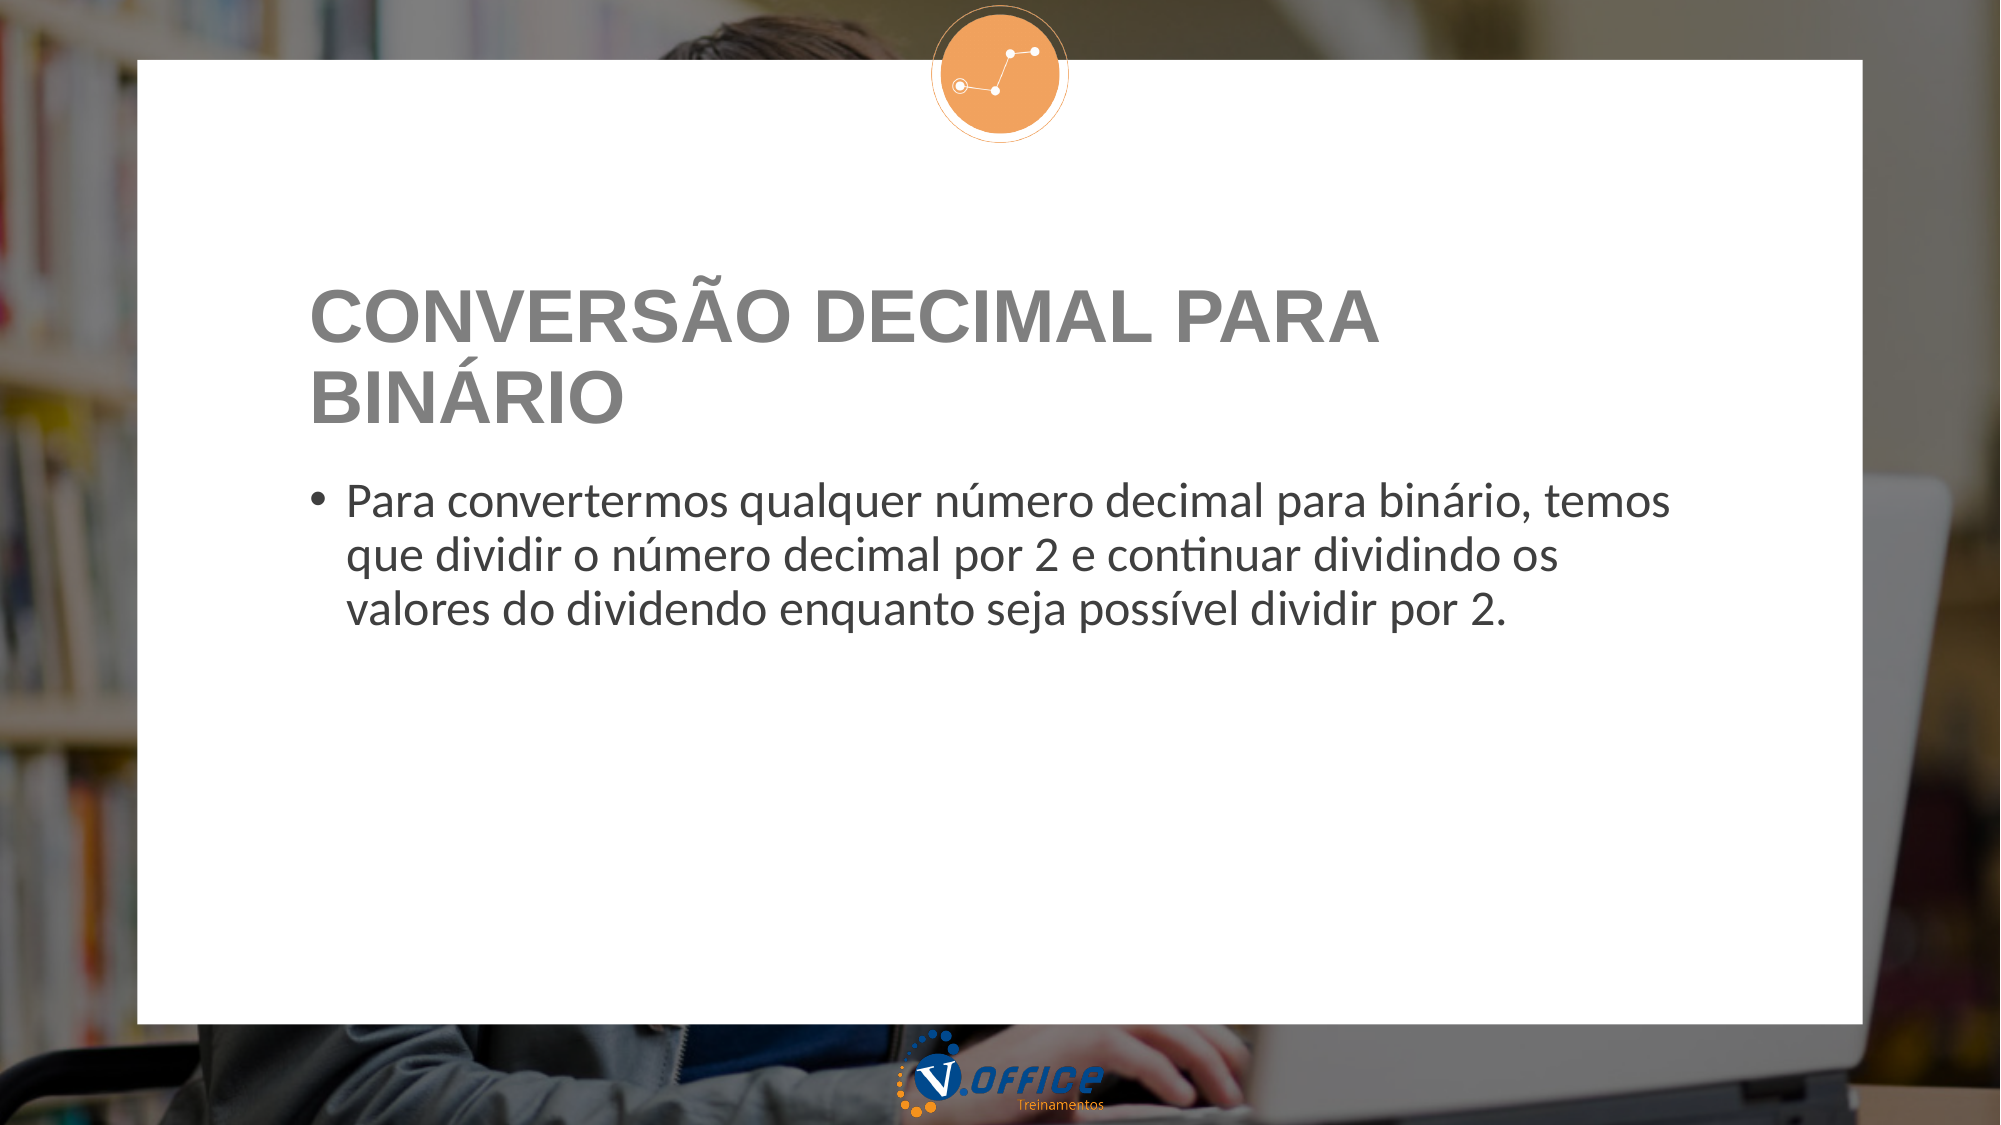

# CONVERSÃO DECIMAL PARA BINÁRIO
Para convertermos qualquer número decimal para binário, temos que dividir o número decimal por 2 e continuar dividindo os valores do dividendo enquanto seja possível dividir por 2.